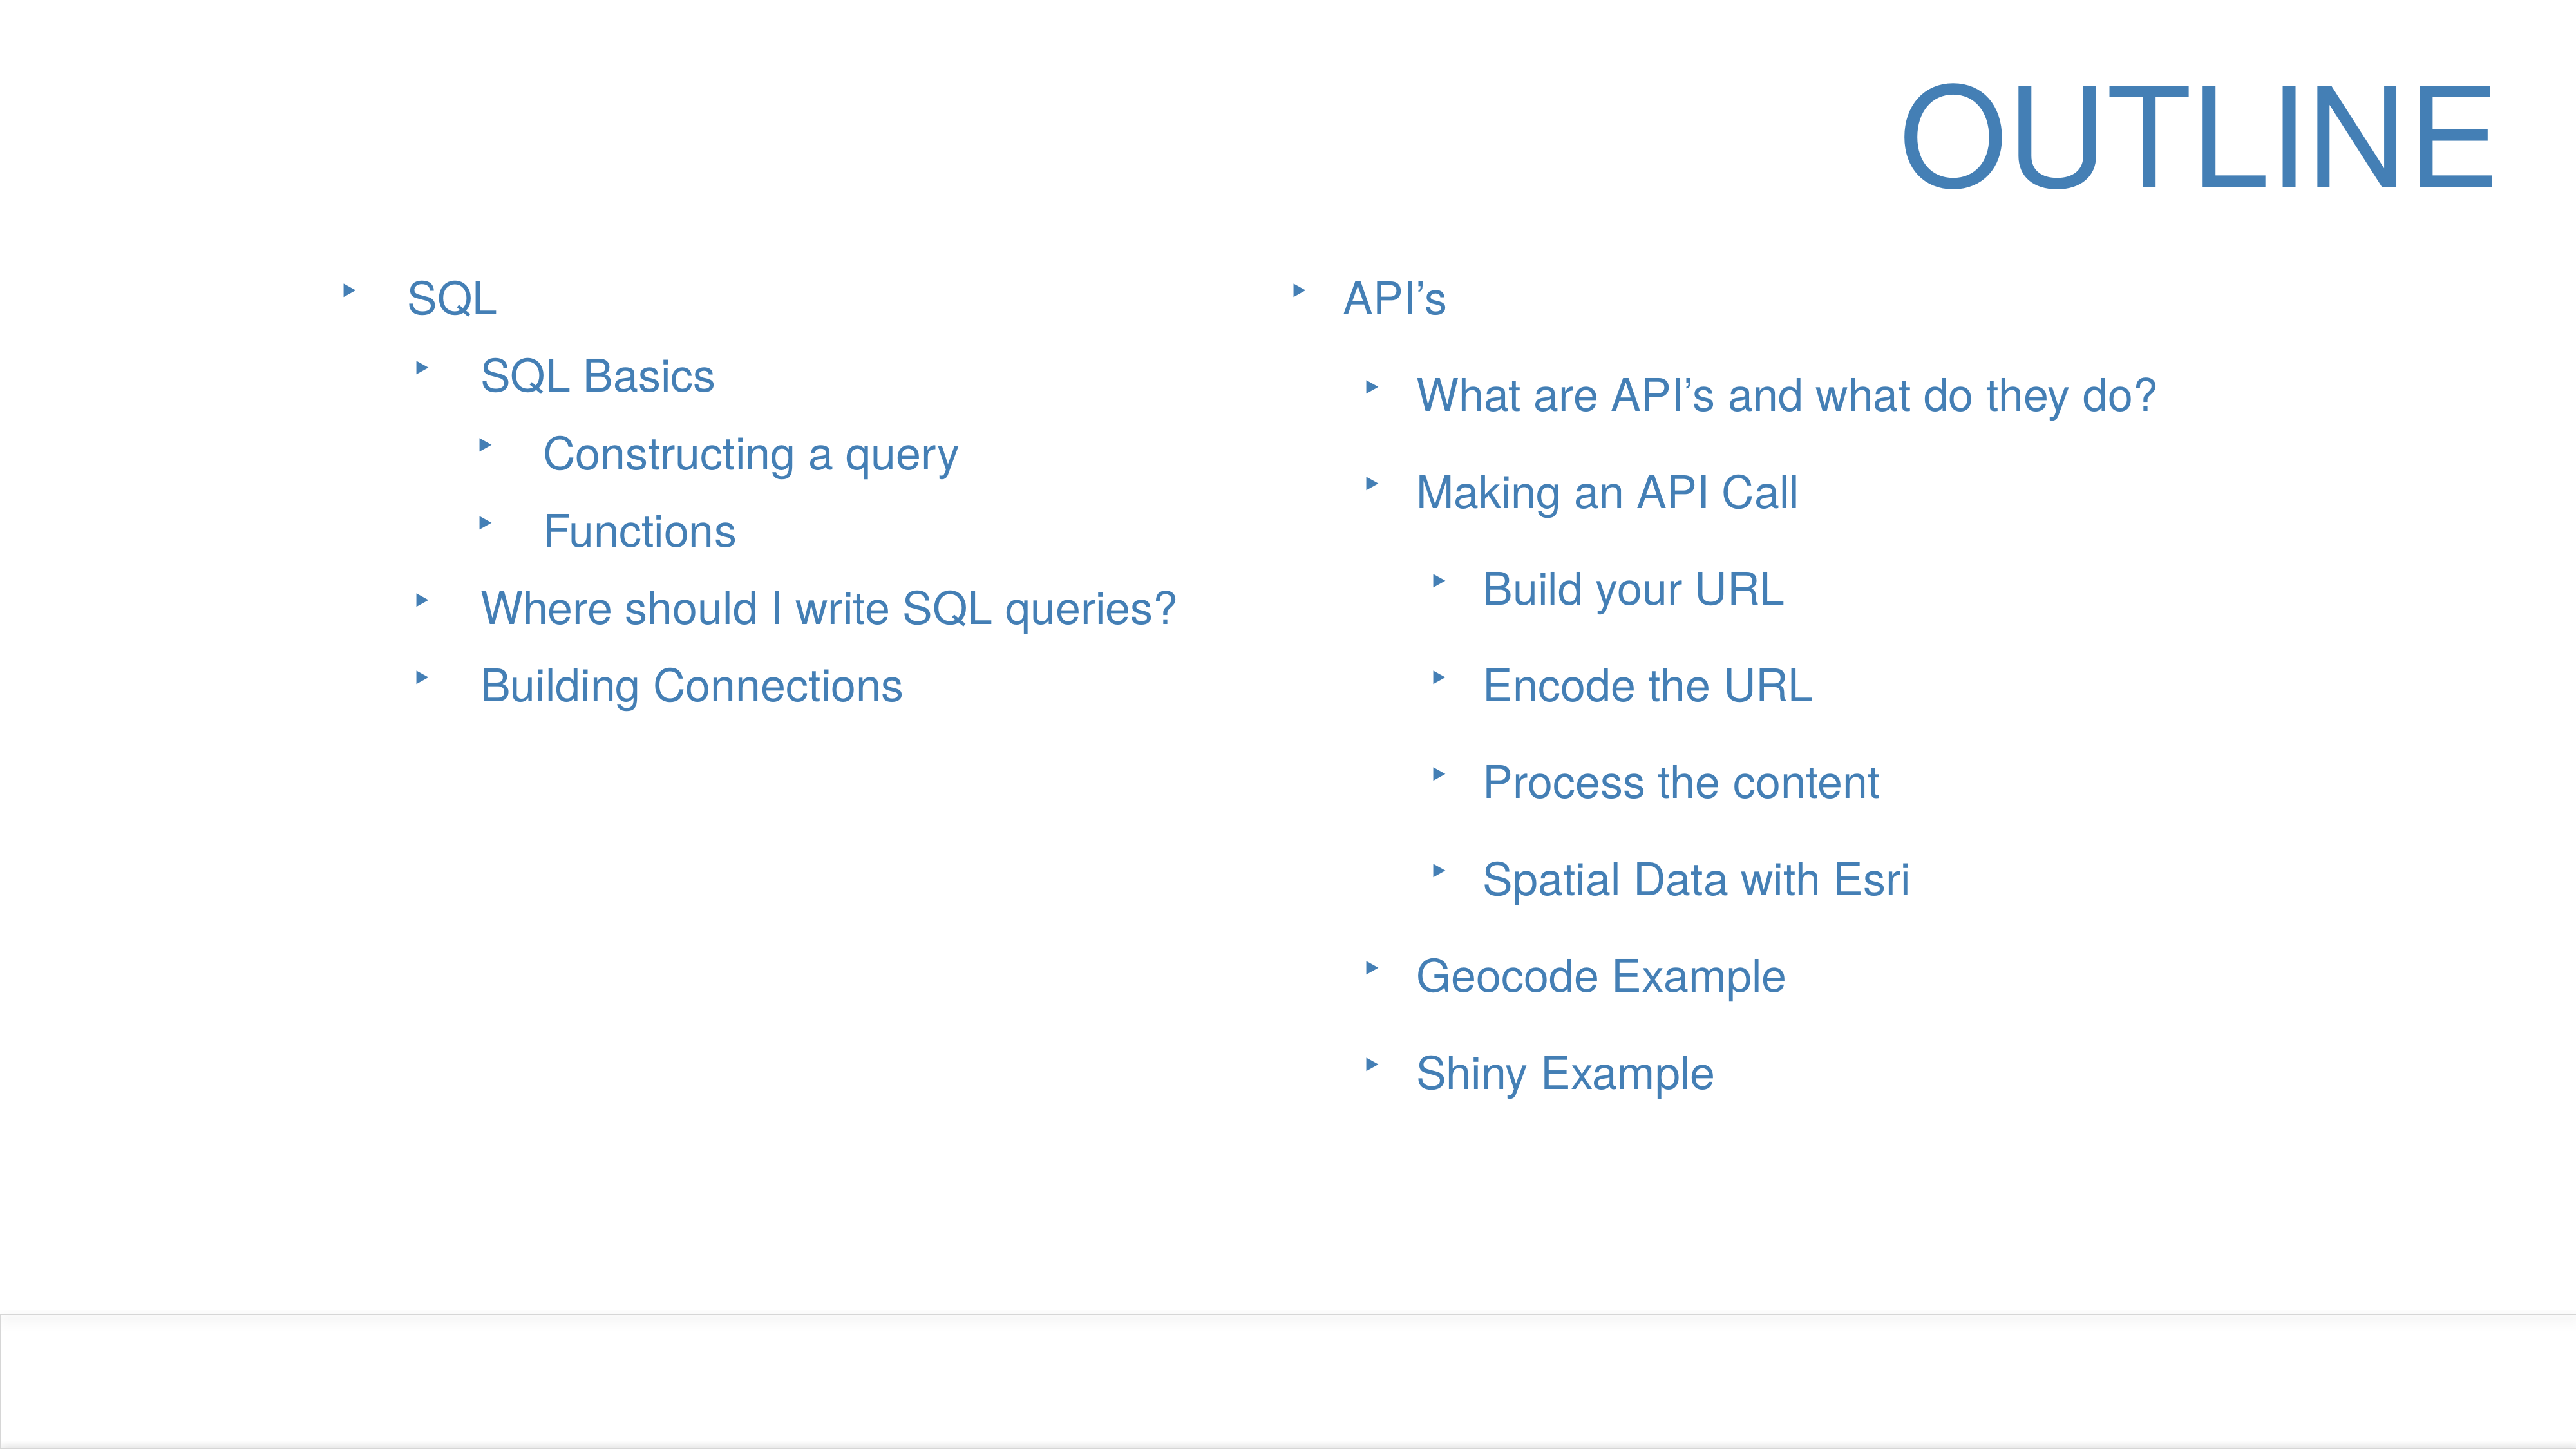

SQL
SQL Basics
Constructing a query
Functions
Where should I write SQL queries?
Building Connections

API’s
What are API’s and what do they do?
Making an API Call
Build your URL
Encode the URL
Process the content
Spatial Data with Esri
Geocode Example
Shiny Example